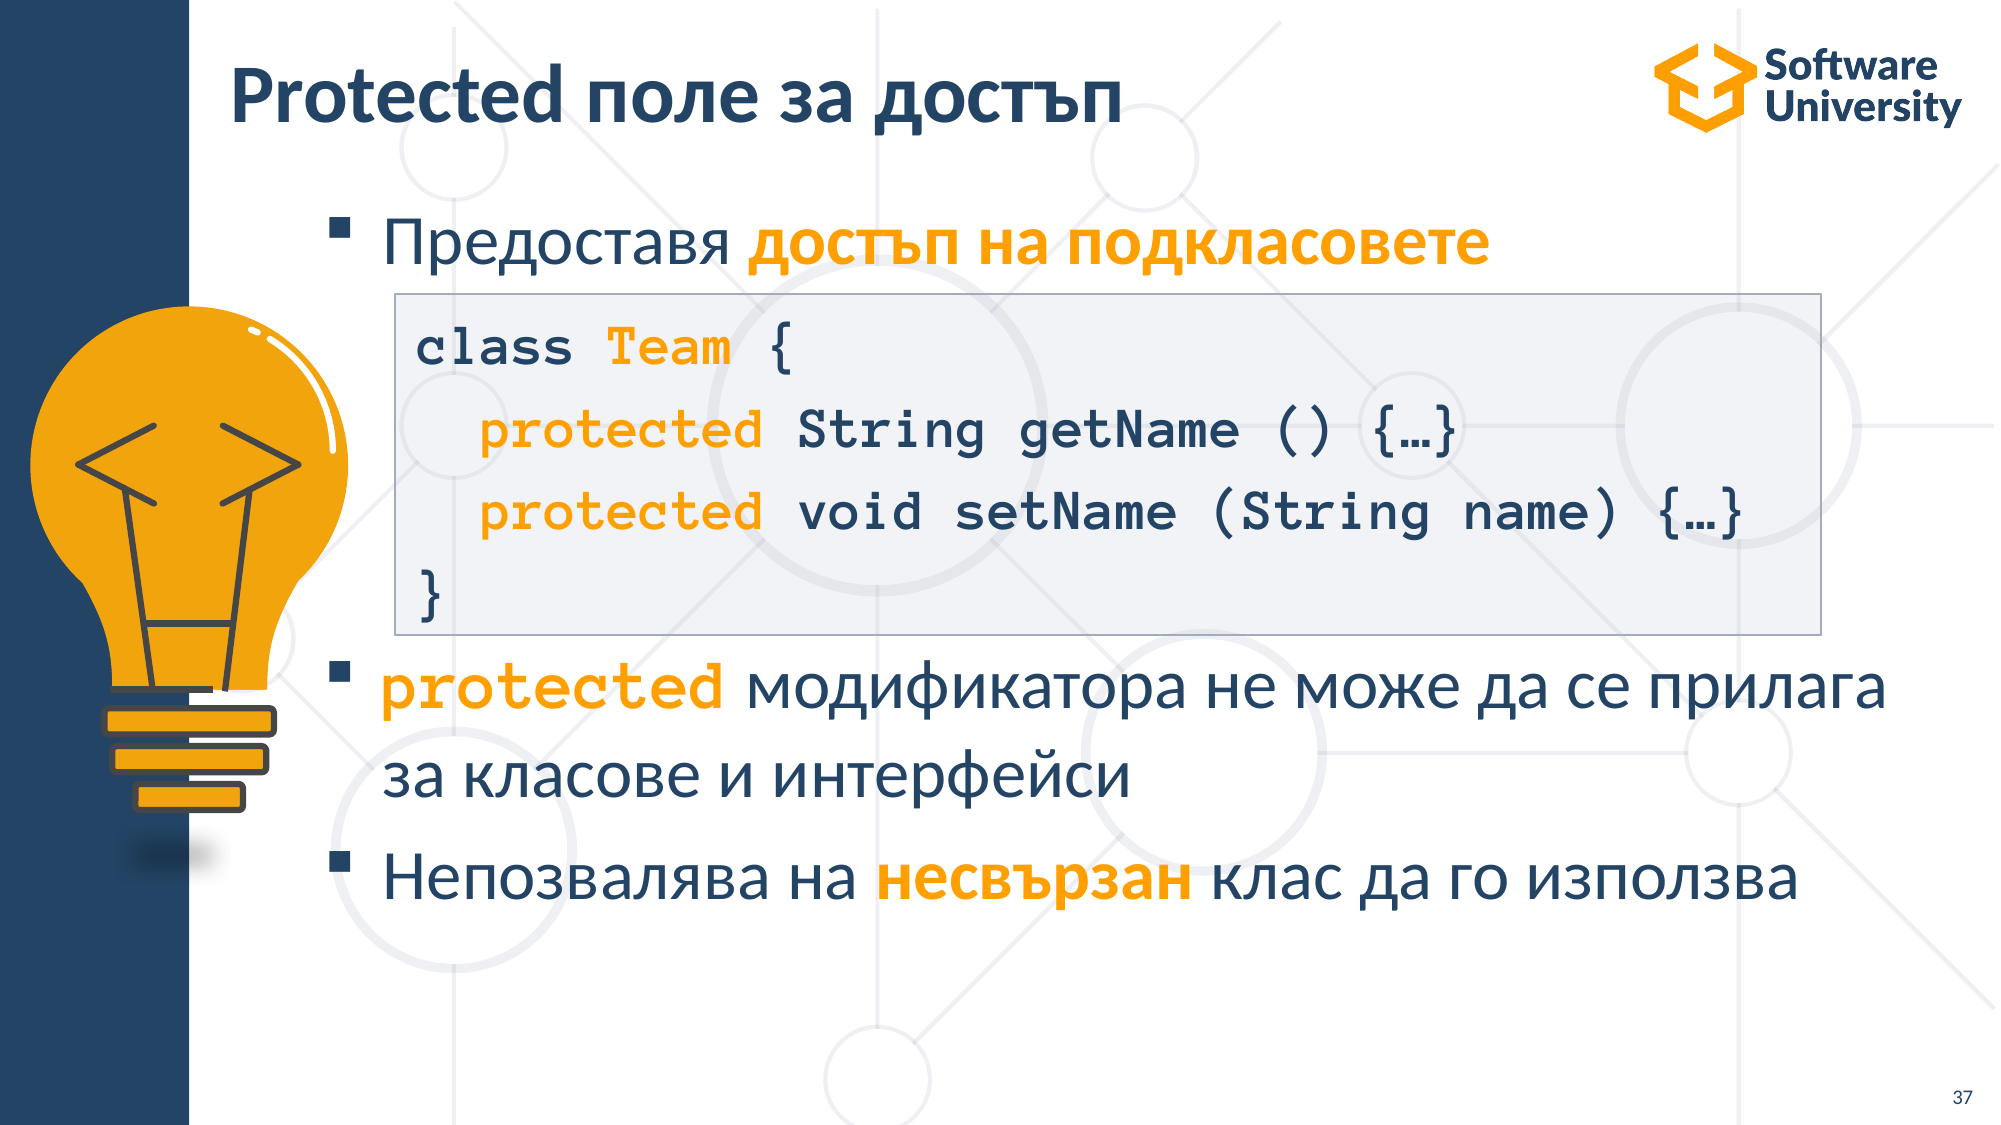

# Protected поле за достъп
Предоставя достъп на подкласовете

protected модификатора не може да се прилага за класове и интерфейси
Непозвалява на несвързан клас да го използва
class Team {
  protected String getName () {…}
  protected void setName (String name) {…}
}
37